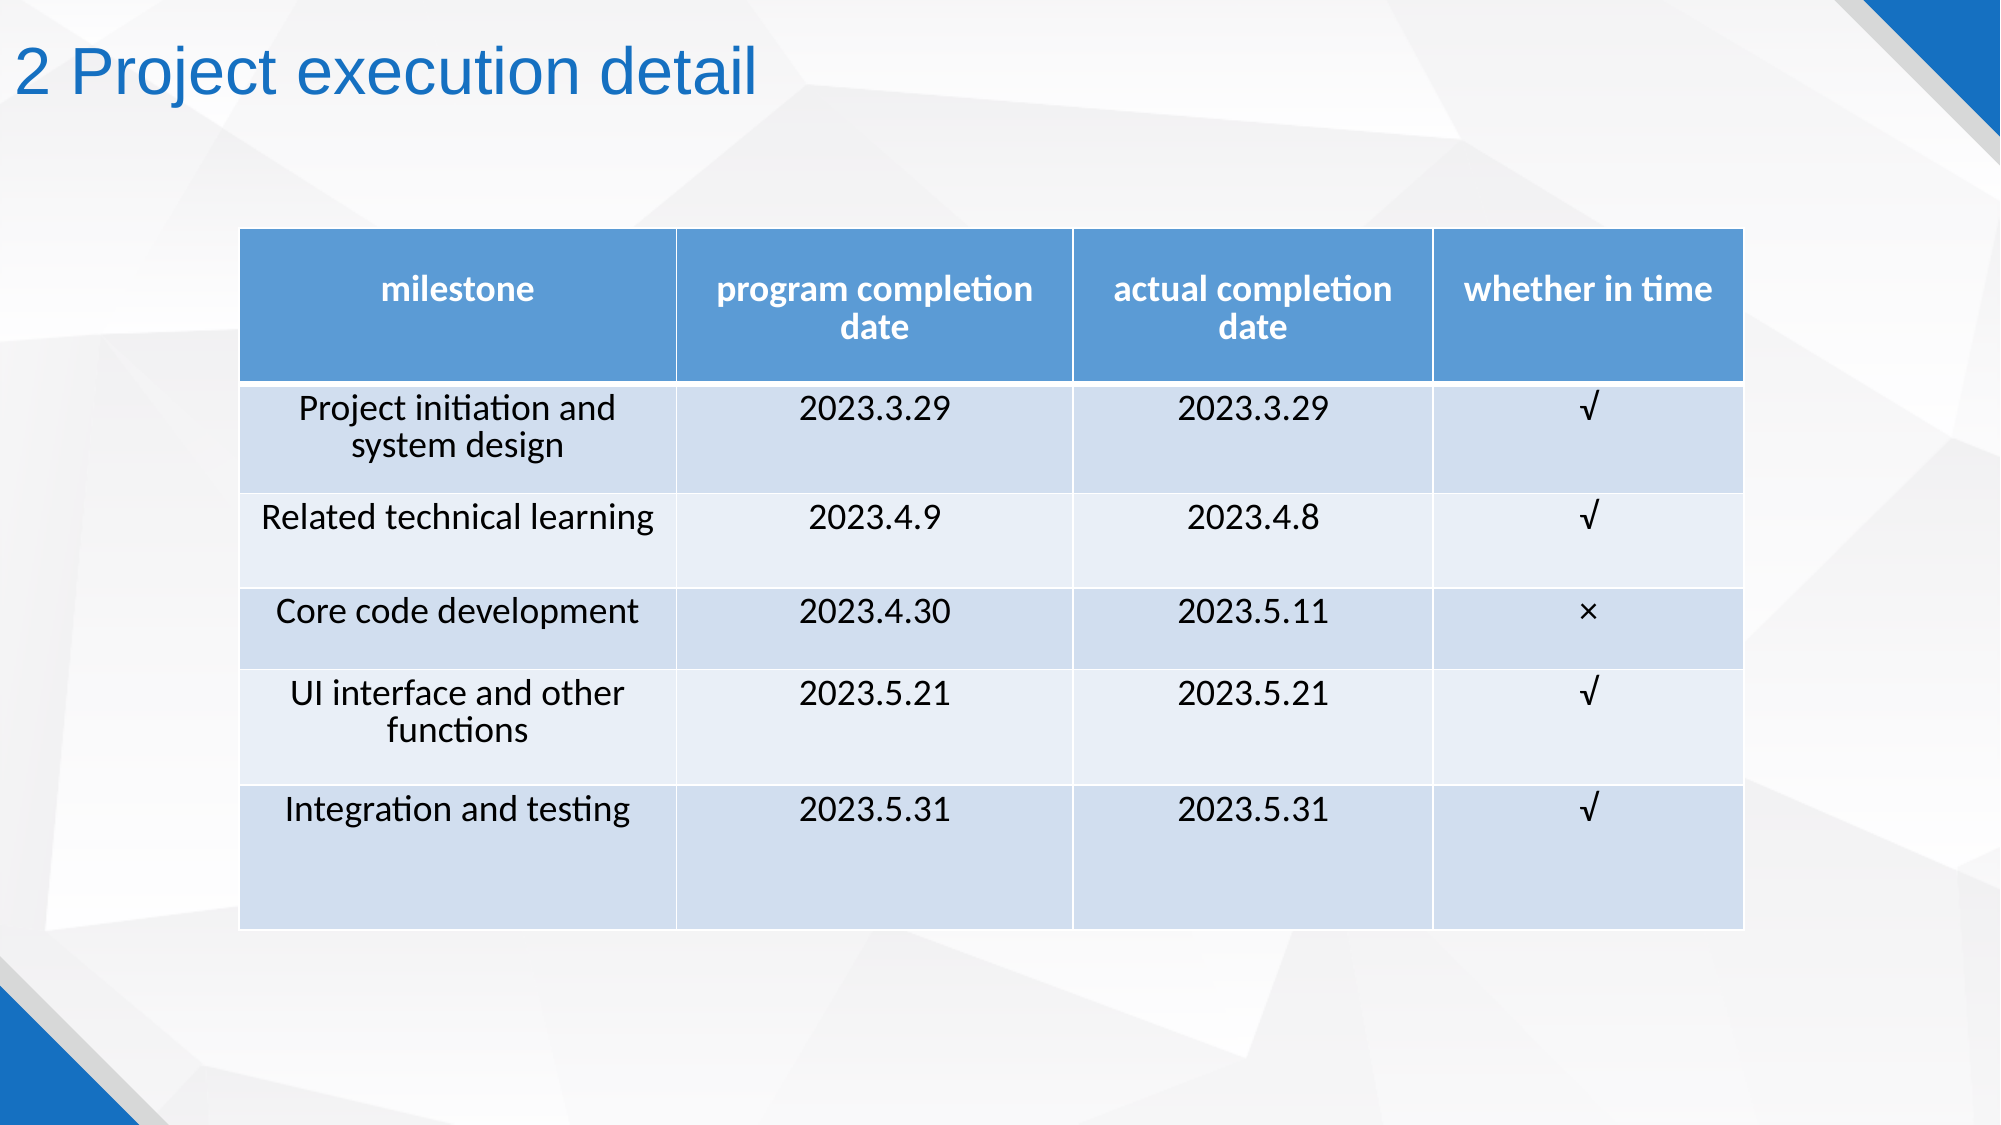

2 Project execution detail
| milestone | program completion date | actual completion date | whether in time |
| --- | --- | --- | --- |
| Project initiation and system design | 2023.3.29 | 2023.3.29 | √ |
| Related technical learning | 2023.4.9 | 2023.4.8 | √ |
| Core code development | 2023.4.30 | 2023.5.11 | × |
| UI interface and other functions | 2023.5.21 | 2023.5.21 | √ |
| Integration and testing | 2023.5.31 | 2023.5.31 | √ |